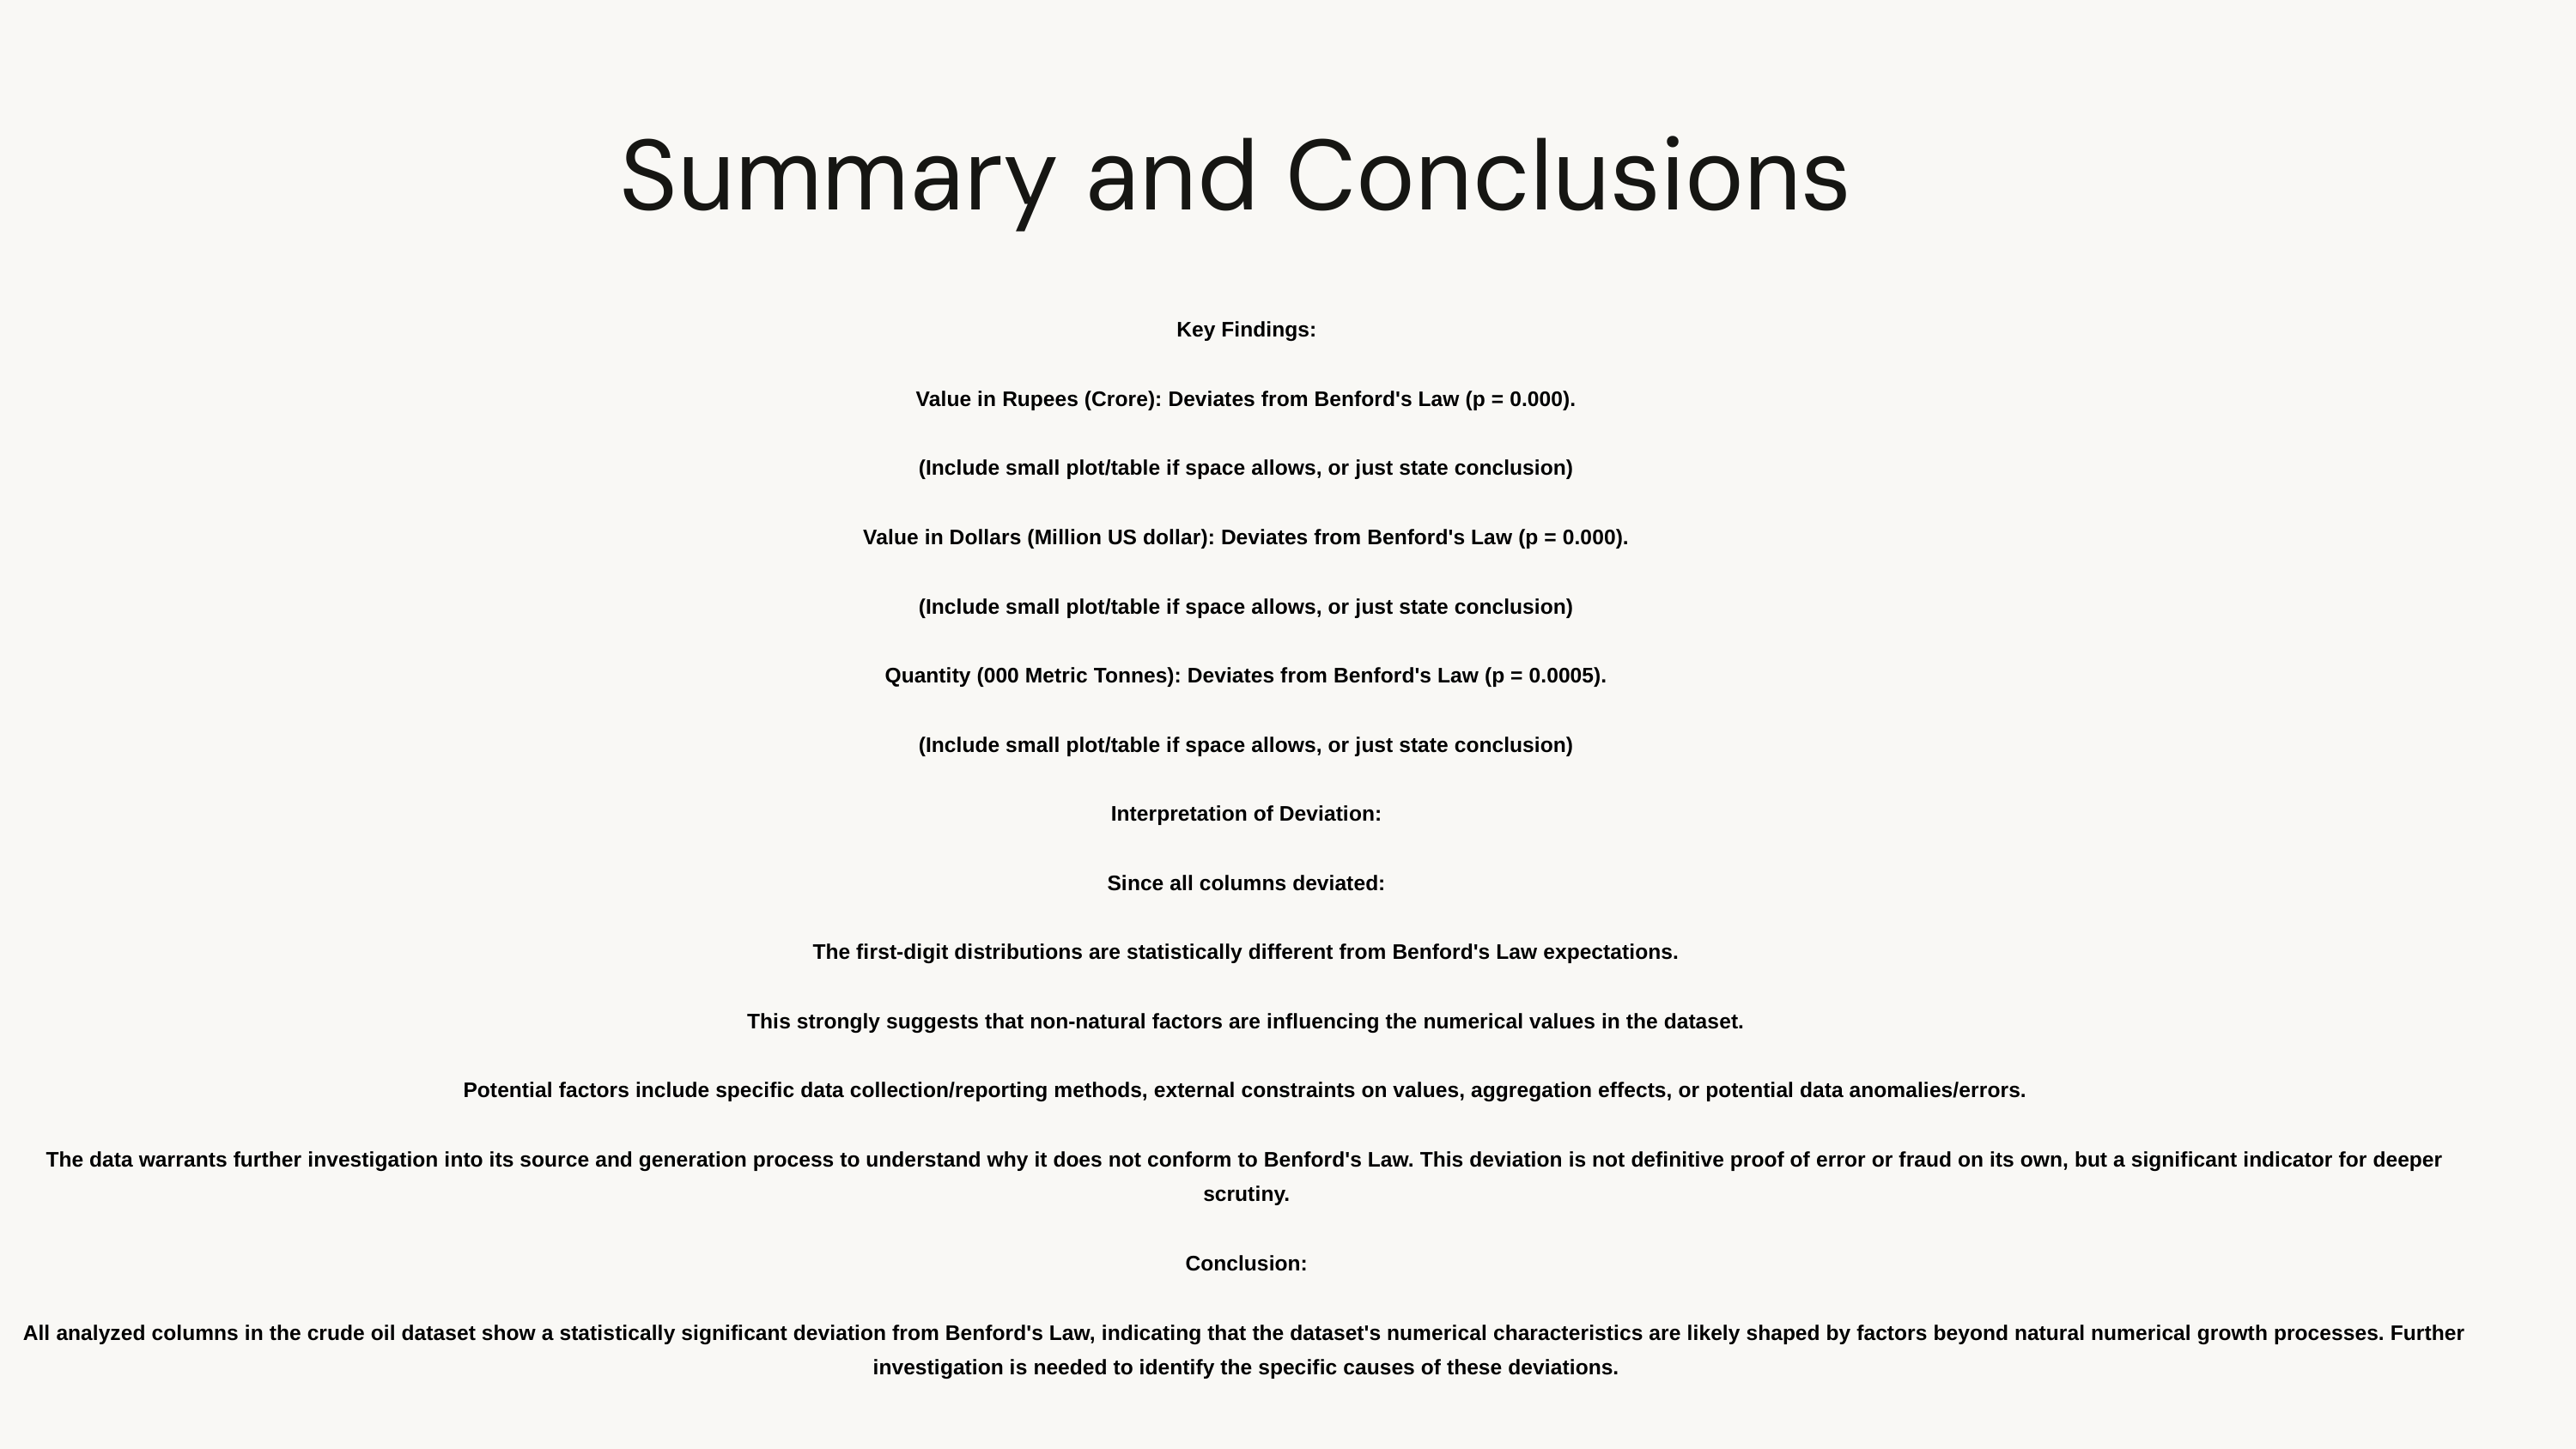

Summary and Conclusions
Key Findings:

Value in Rupees (Crore): Deviates from Benford's Law (p = 0.000).

(Include small plot/table if space allows, or just state conclusion)

Value in Dollars (Million US dollar): Deviates from Benford's Law (p = 0.000).

(Include small plot/table if space allows, or just state conclusion)

Quantity (000 Metric Tonnes): Deviates from Benford's Law (p = 0.0005).

(Include small plot/table if space allows, or just state conclusion)

Interpretation of Deviation:

Since all columns deviated:

The first-digit distributions are statistically different from Benford's Law expectations.

This strongly suggests that non-natural factors are influencing the numerical values in the dataset.

Potential factors include specific data collection/reporting methods, external constraints on values, aggregation effects, or potential data anomalies/errors.

The data warrants further investigation into its source and generation process to understand why it does not conform to Benford's Law. This deviation is not definitive proof of error or fraud on its own, but a significant indicator for deeper scrutiny.

Conclusion:

All analyzed columns in the crude oil dataset show a statistically significant deviation from Benford's Law, indicating that the dataset's numerical characteristics are likely shaped by factors beyond natural numerical growth processes. Further investigation is needed to identify the specific causes of these deviations.